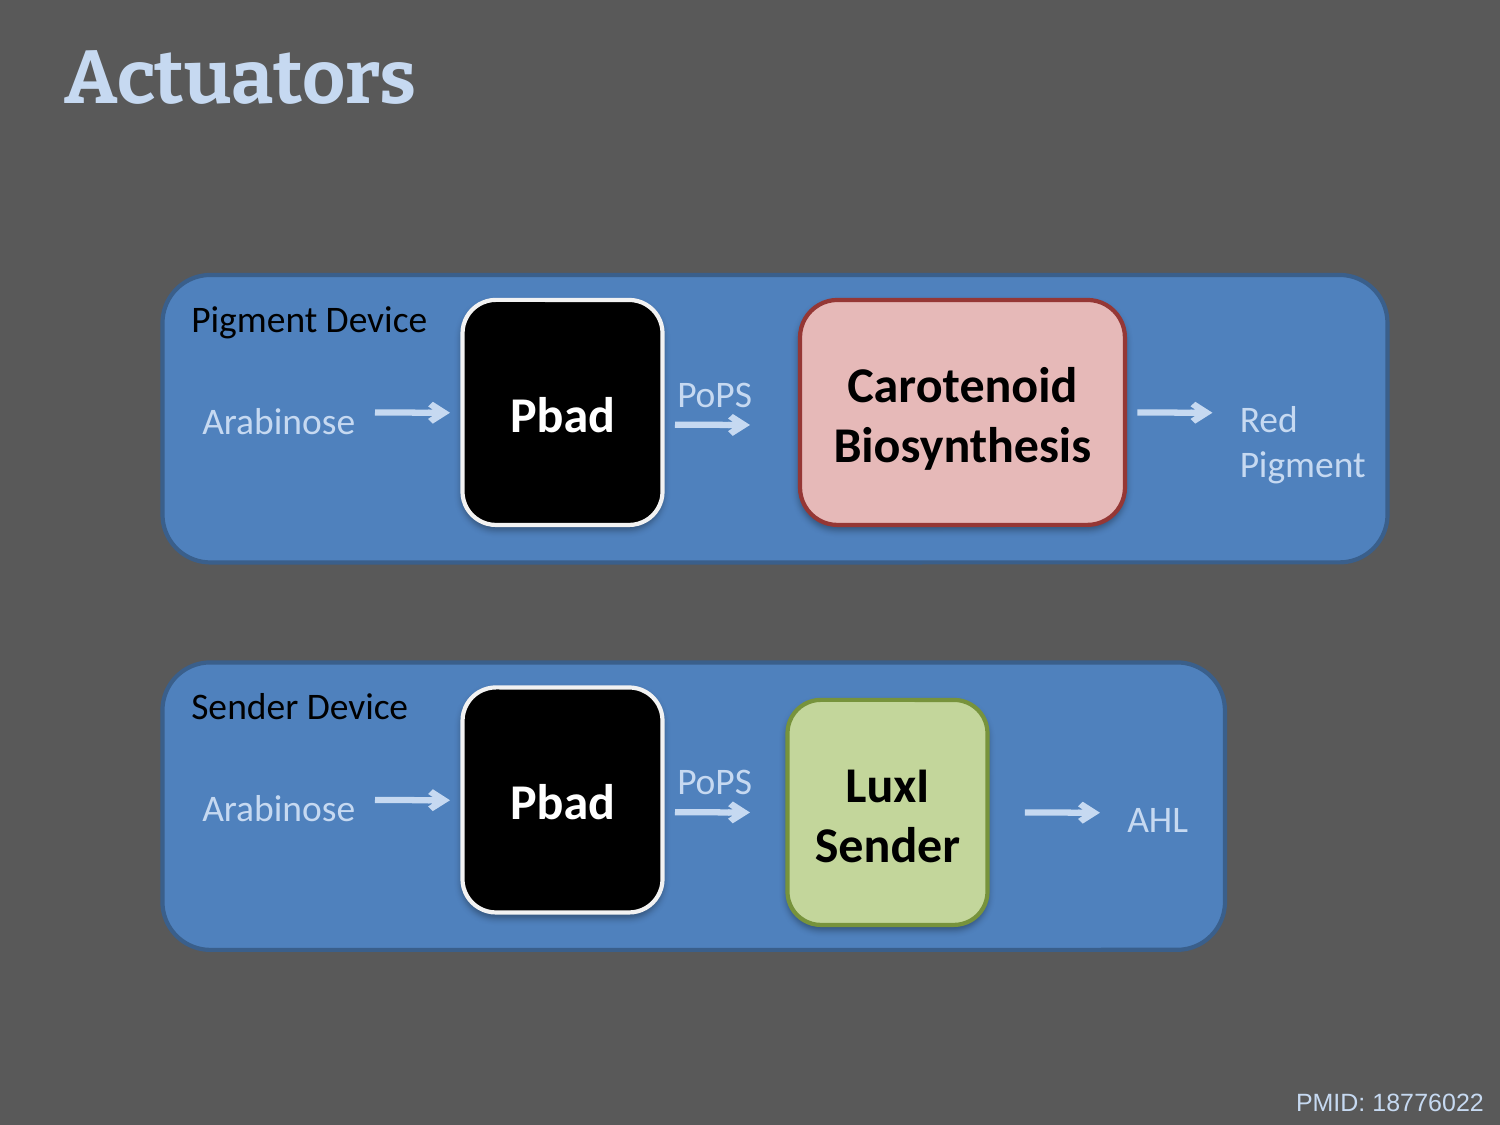

Actuators

Pigment Device
Pbad
Carotenoid Biosynthesis
PoPS
Red Pigment
Arabinose

Sender Device
Pbad
LuxI Sender
PoPS
Arabinose
AHL
PMID: 18776022